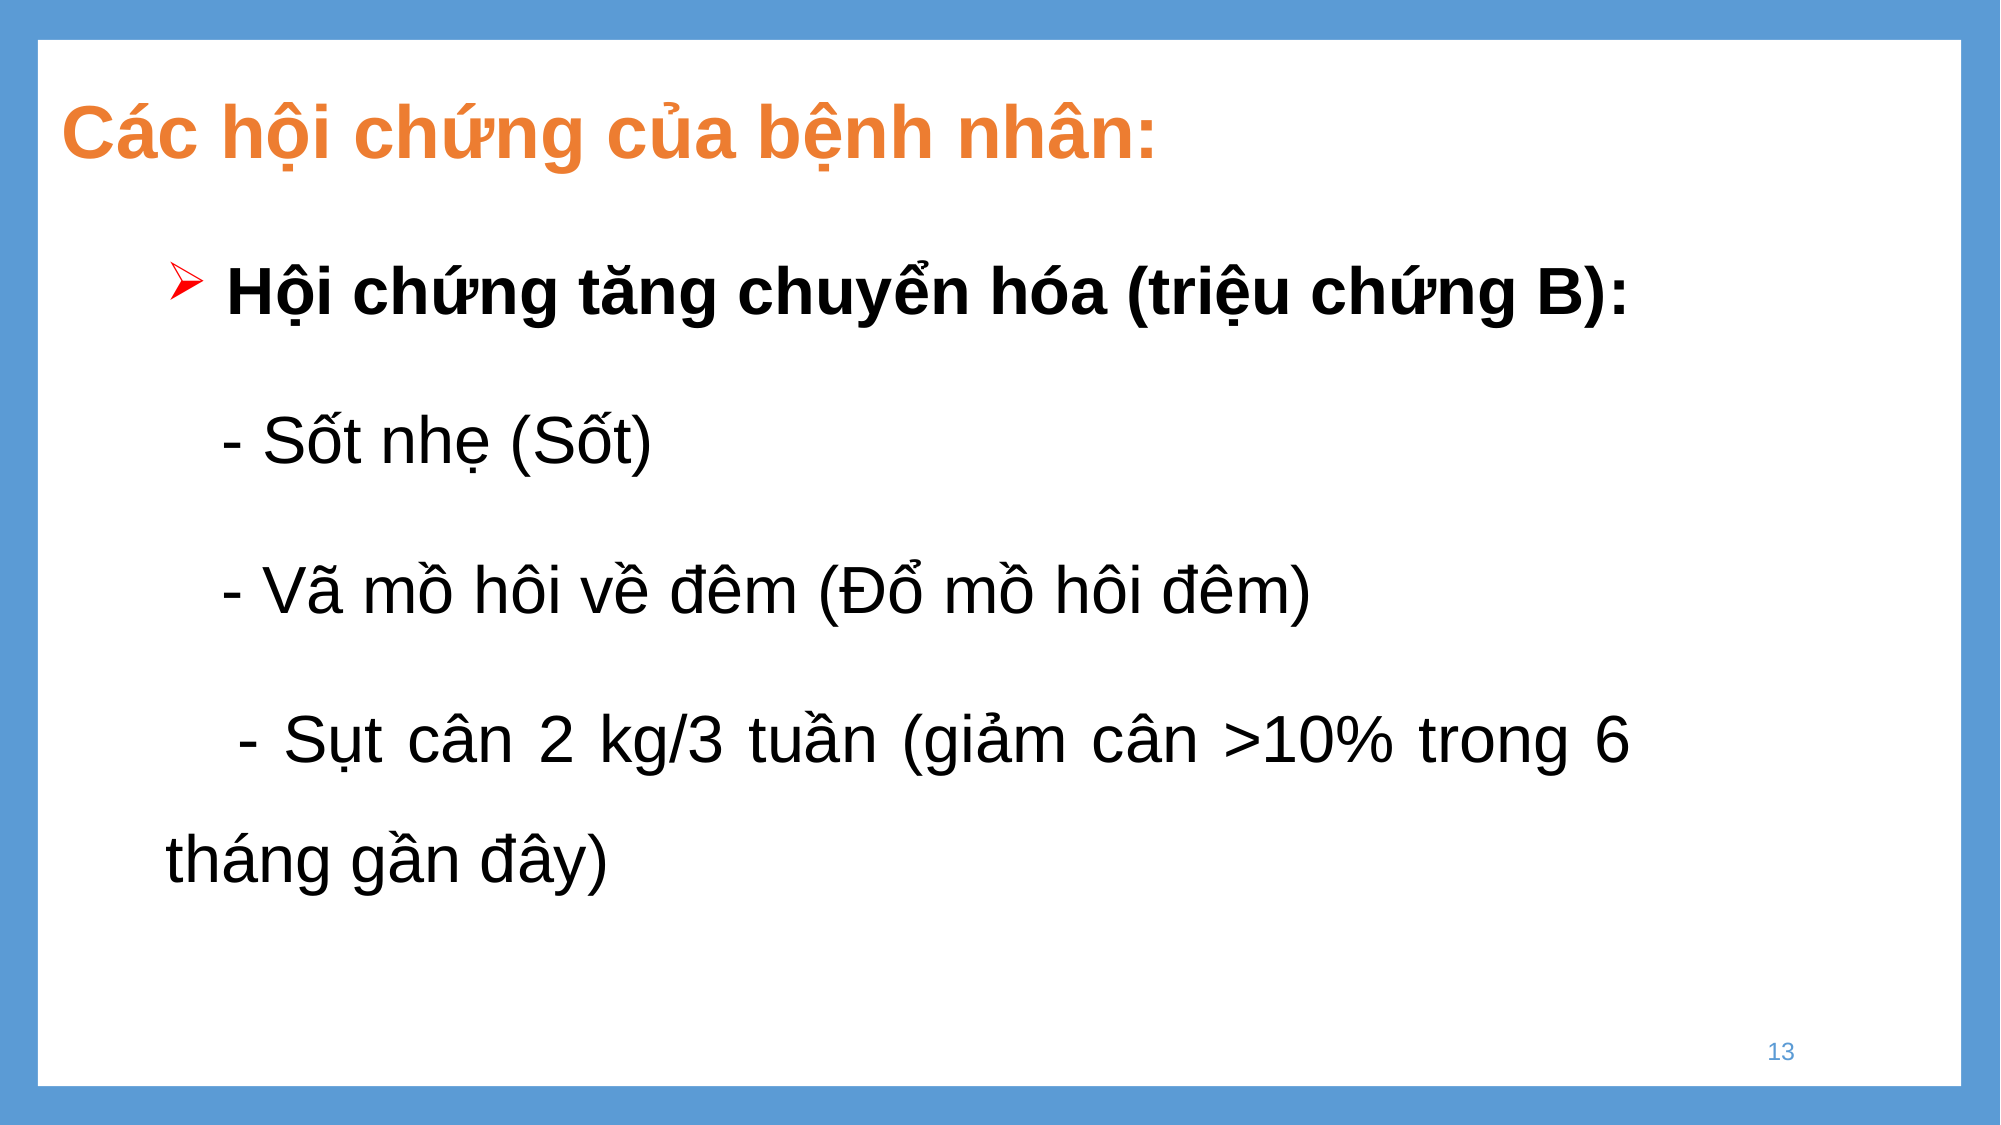

# Các hội chứng của bệnh nhân:
 Hội chứng tăng chuyển hóa (triệu chứng B):
   - Sốt nhẹ (Sốt)
   - Vã mồ hôi về đêm (Đổ mồ hôi đêm)
   - Sụt cân 2 kg/3 tuần (giảm cân >10% trong 6 tháng gần đây)
13